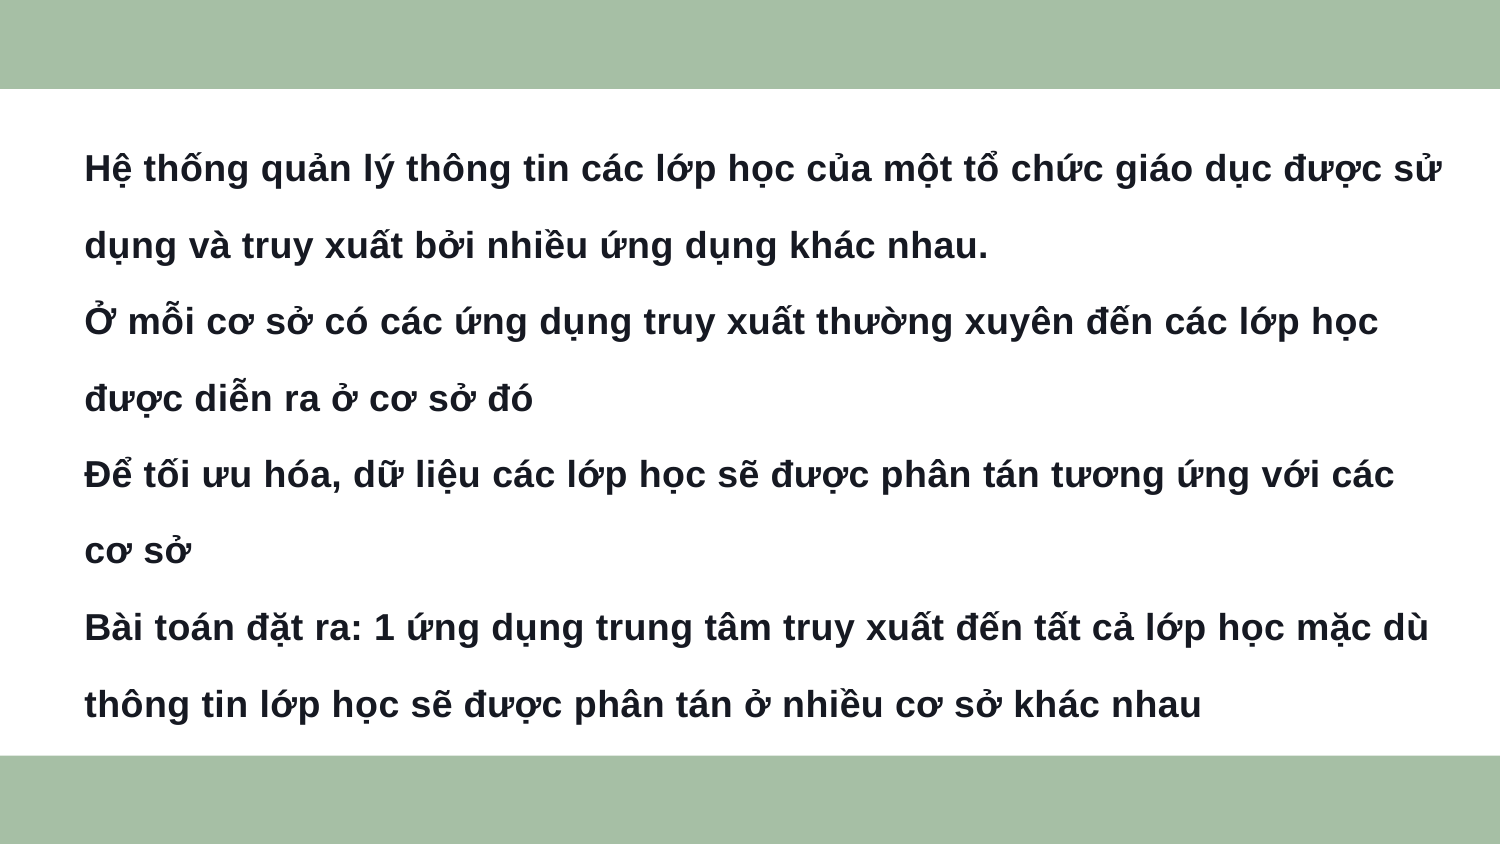

Hệ thống quản lý thông tin các lớp học của một tổ chức giáo dục được sử dụng và truy xuất bởi nhiều ứng dụng khác nhau.
Ở mỗi cơ sở có các ứng dụng truy xuất thường xuyên đến các lớp học được diễn ra ở cơ sở đó
Để tối ưu hóa, dữ liệu các lớp học sẽ được phân tán tương ứng với các cơ sở
Bài toán đặt ra: 1 ứng dụng trung tâm truy xuất đến tất cả lớp học mặc dù thông tin lớp học sẽ được phân tán ở nhiều cơ sở khác nhau